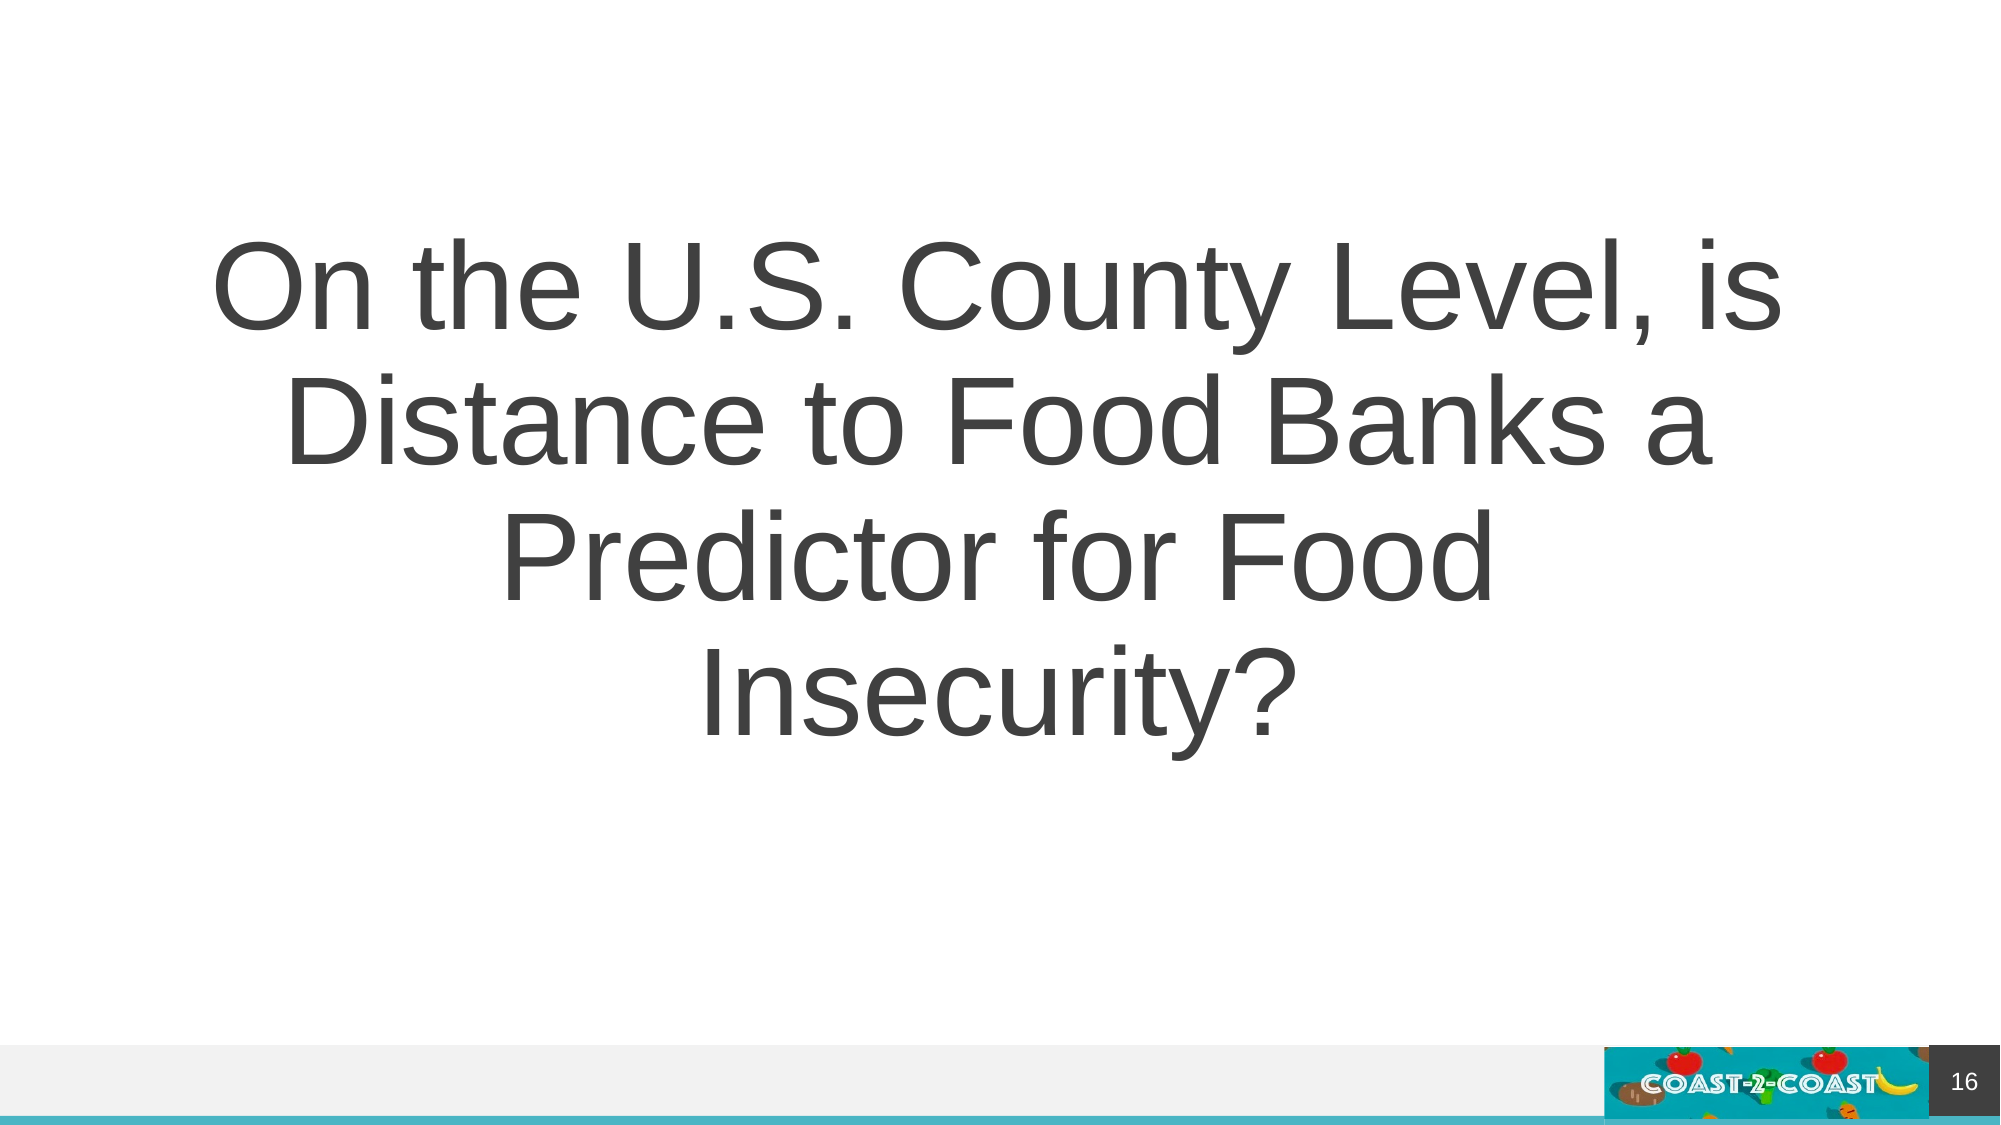

On the U.S. County Level, is Distance to Food Banks a Predictor for Food Insecurity?
16